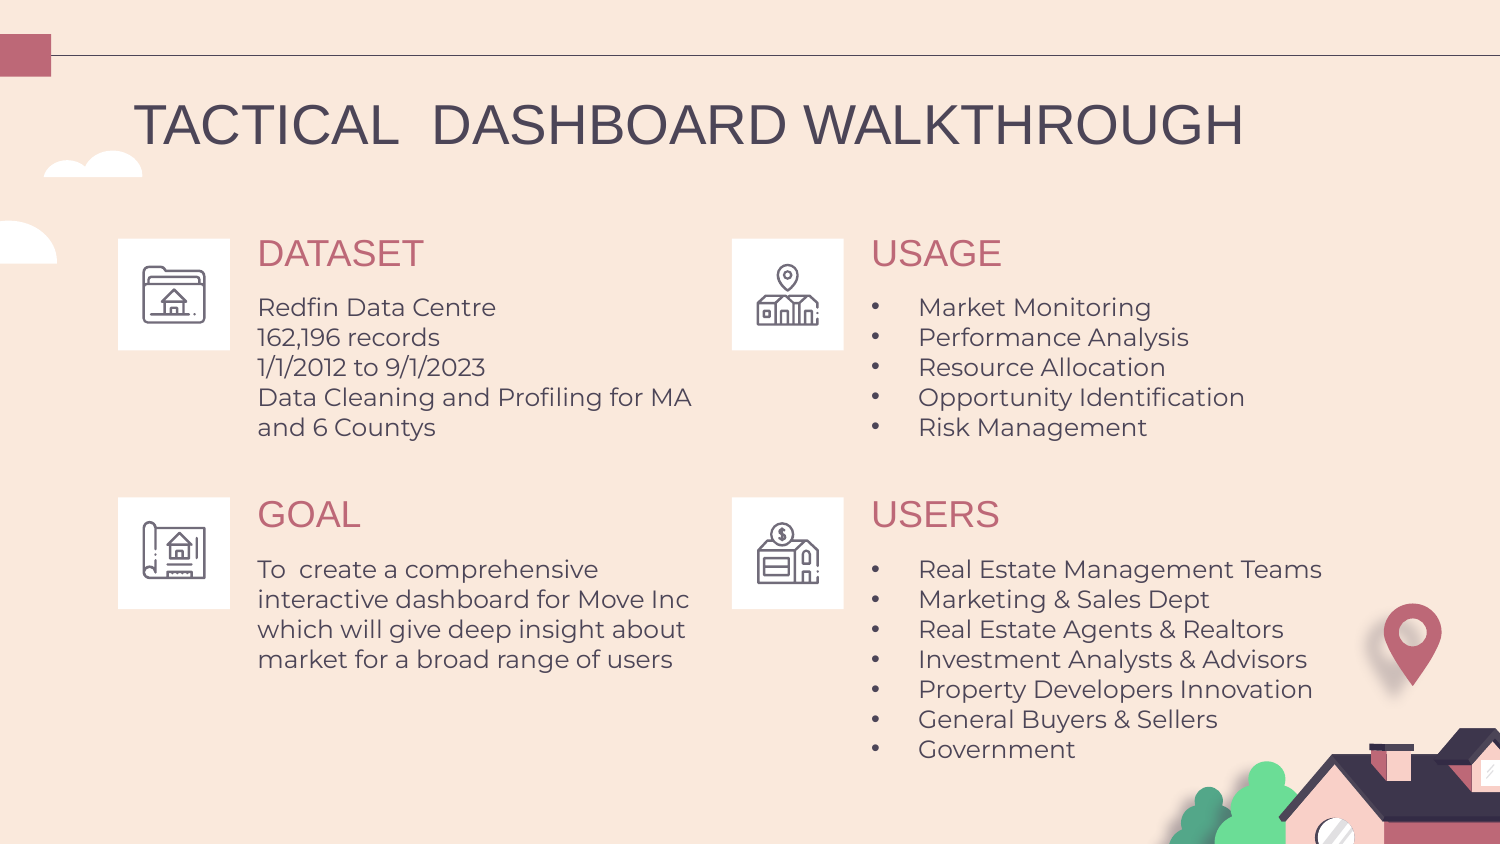

# TACTICAL  DASHBOARD WALKTHROUGH
DATASET
USAGE

Redfin Data Centre
162,196 records
1/1/2012 to 9/1/2023
Data Cleaning and Profiling for MA and 6 Countys
Market Monitoring
Performance Analysis
Resource Allocation
Opportunity Identification
Risk Management

GOAL
USERS

To  create a comprehensive interactive dashboard for Move Inc which will give deep insight about market for a broad range of users
Real Estate Management Teams
Marketing & Sales Dept
Real Estate Agents & Realtors
Investment Analysts & Advisors
Property Developers Innovation
General Buyers & Sellers
Government